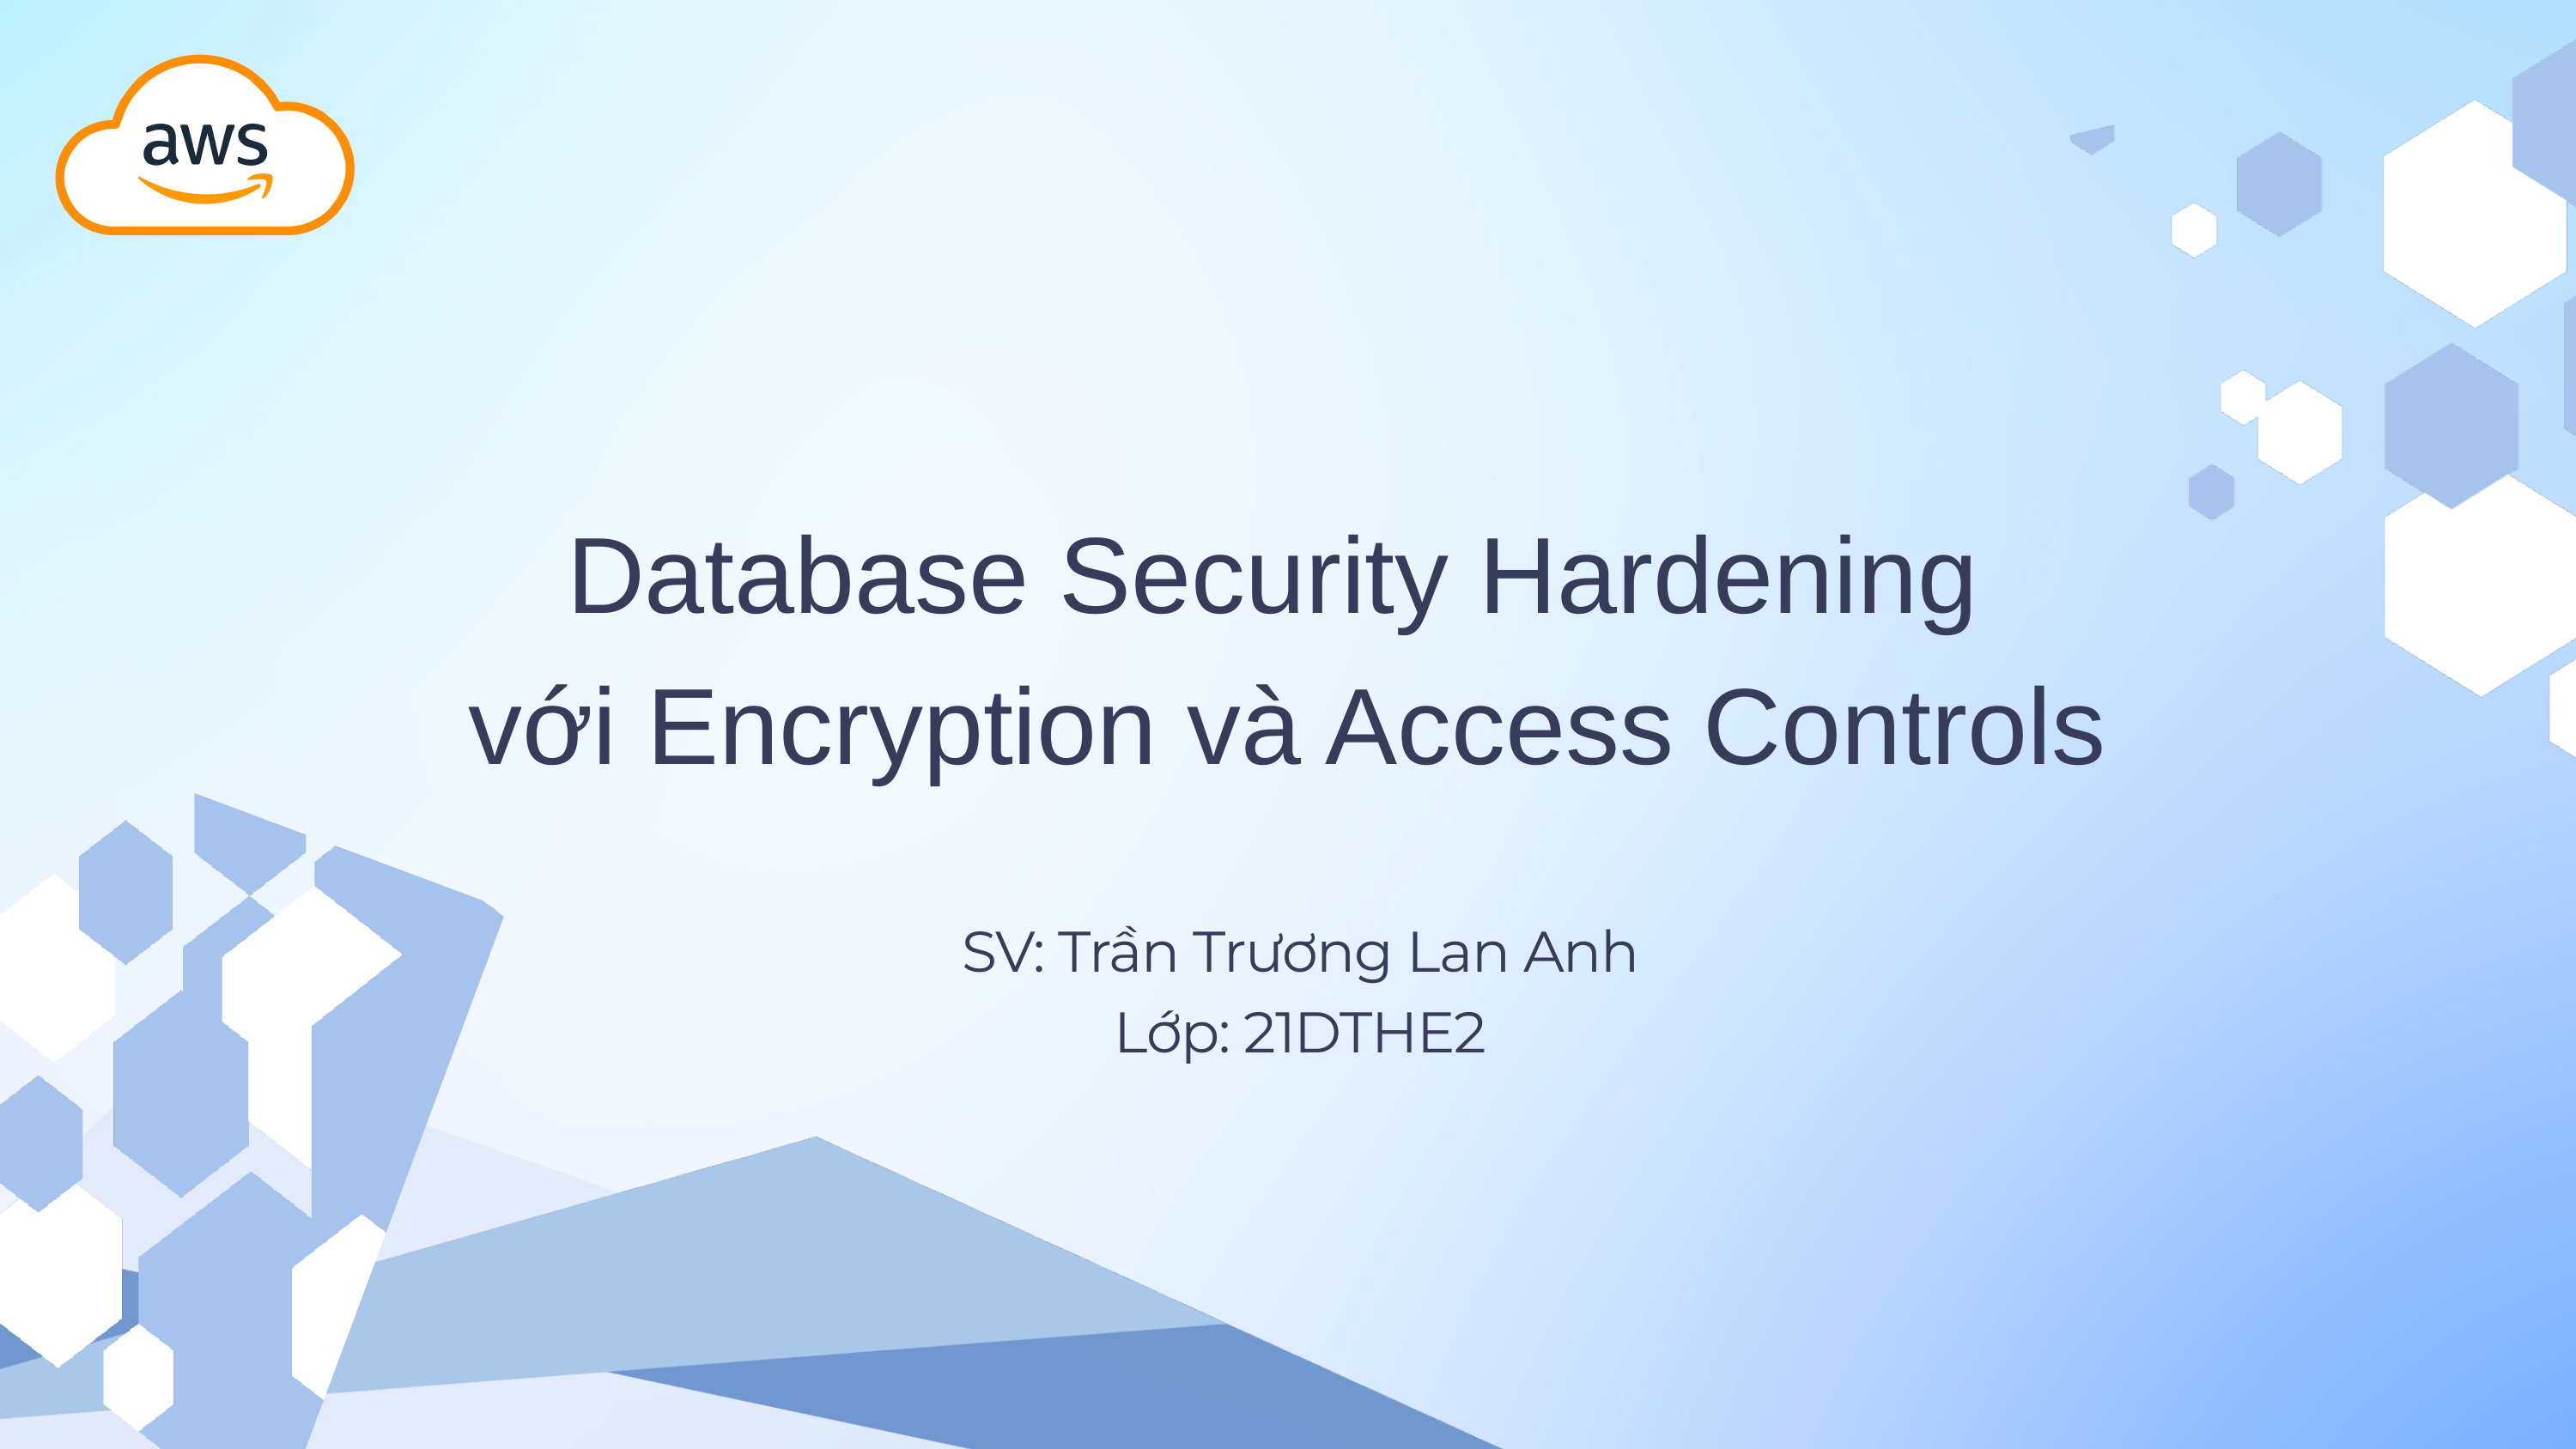

Database Security Hardening
với Encryption và Access Controls

SV: Trần Trương Lan Anh
Lớp: 21DTHE2